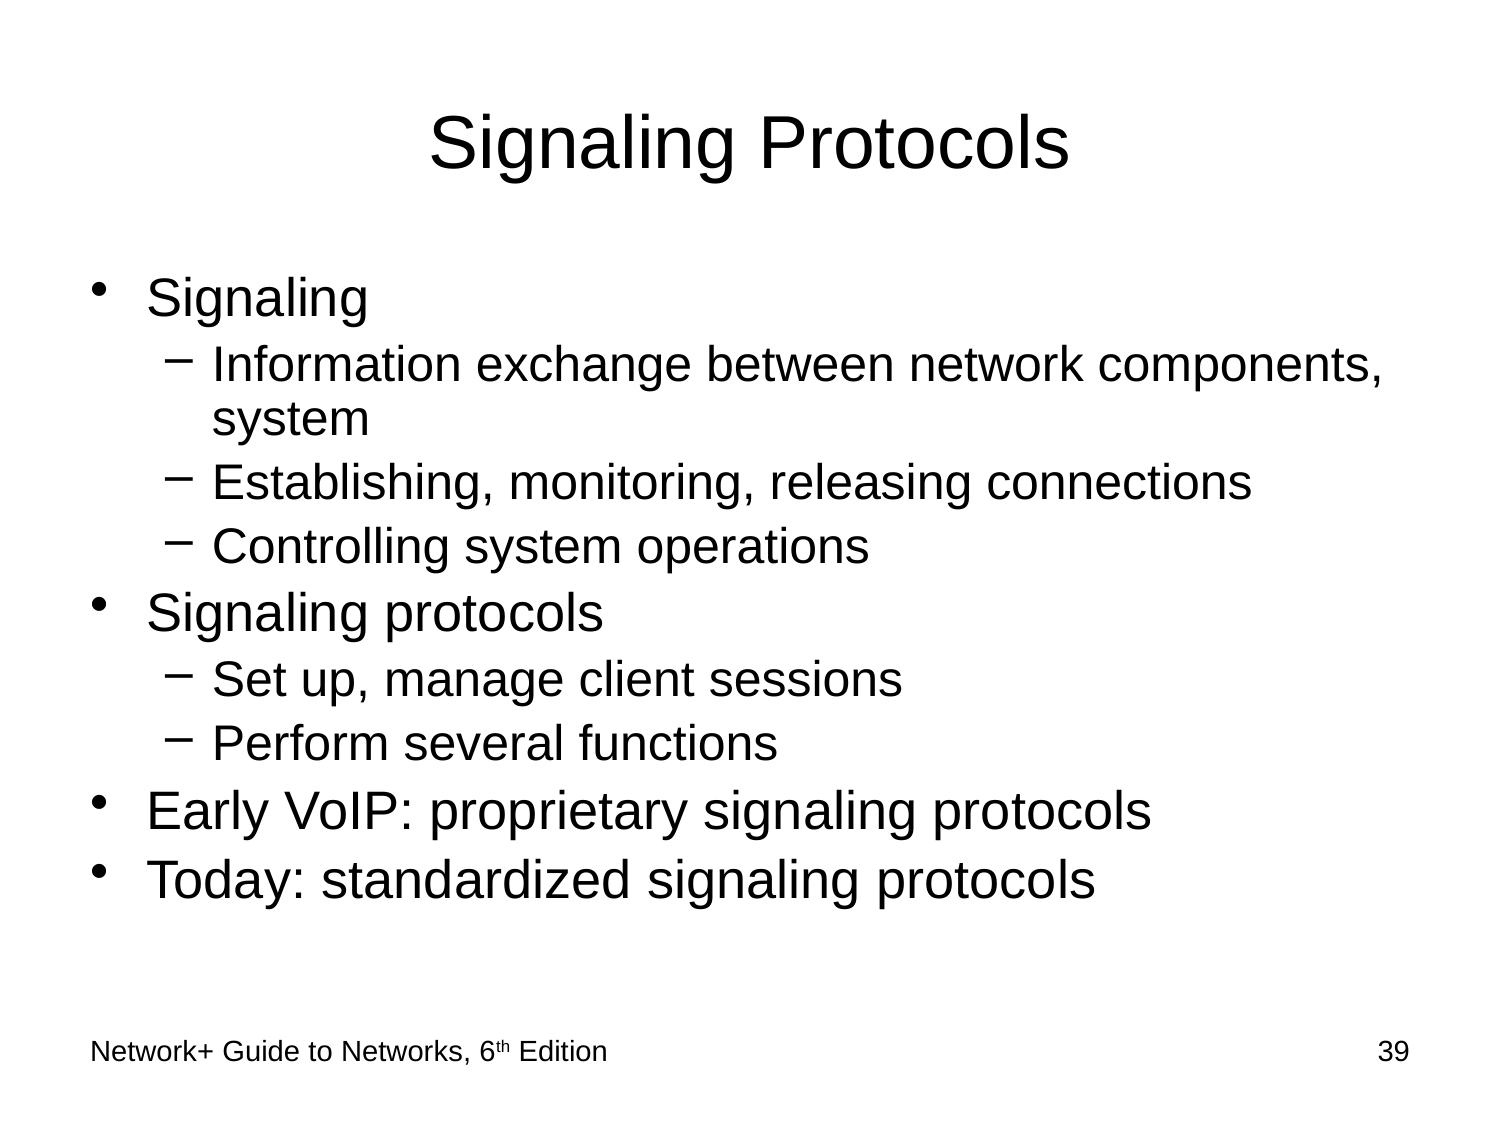

# Signaling Protocols
Signaling
Information exchange between network components, system
Establishing, monitoring, releasing connections
Controlling system operations
Signaling protocols
Set up, manage client sessions
Perform several functions
Early VoIP: proprietary signaling protocols
Today: standardized signaling protocols
Network+ Guide to Networks, 6th Edition
39